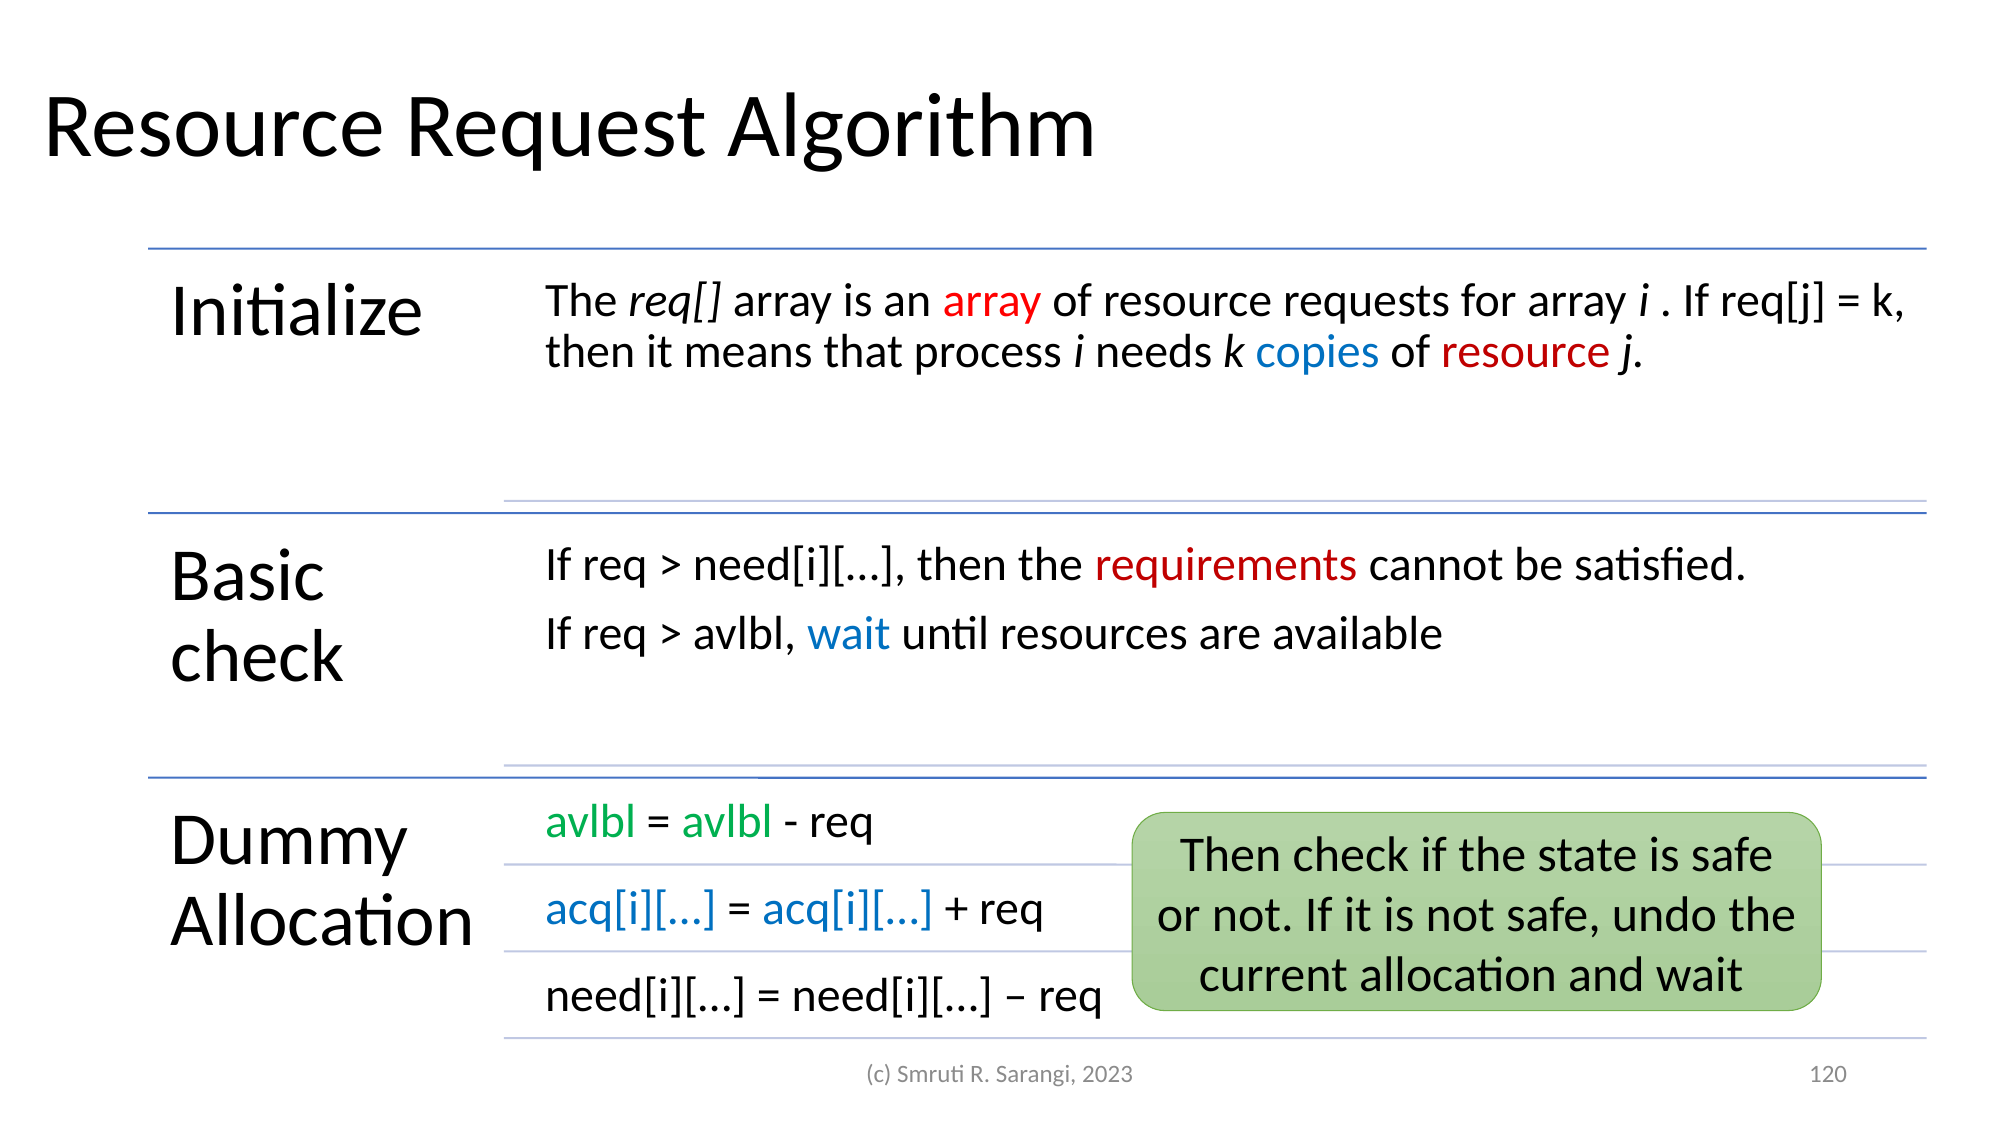

# Resource Request Algorithm
Initialize
The req[] array is an array of resource requests for array i . If req[j] = k, then it means that process i needs k copies of resource j.
Basic check
If req > need[i][…], then the requirements cannot be satisfied.
If req > avlbl, wait until resources are available
Dummy Allocation
avlbl = avlbl - req
acq[i][…] = acq[i][…] + req
need[i][…] = need[i][…] – req
Then check if the state is safe or not. If it is not safe, undo the current allocation and wait
(c) Smruti R. Sarangi, 2023
120